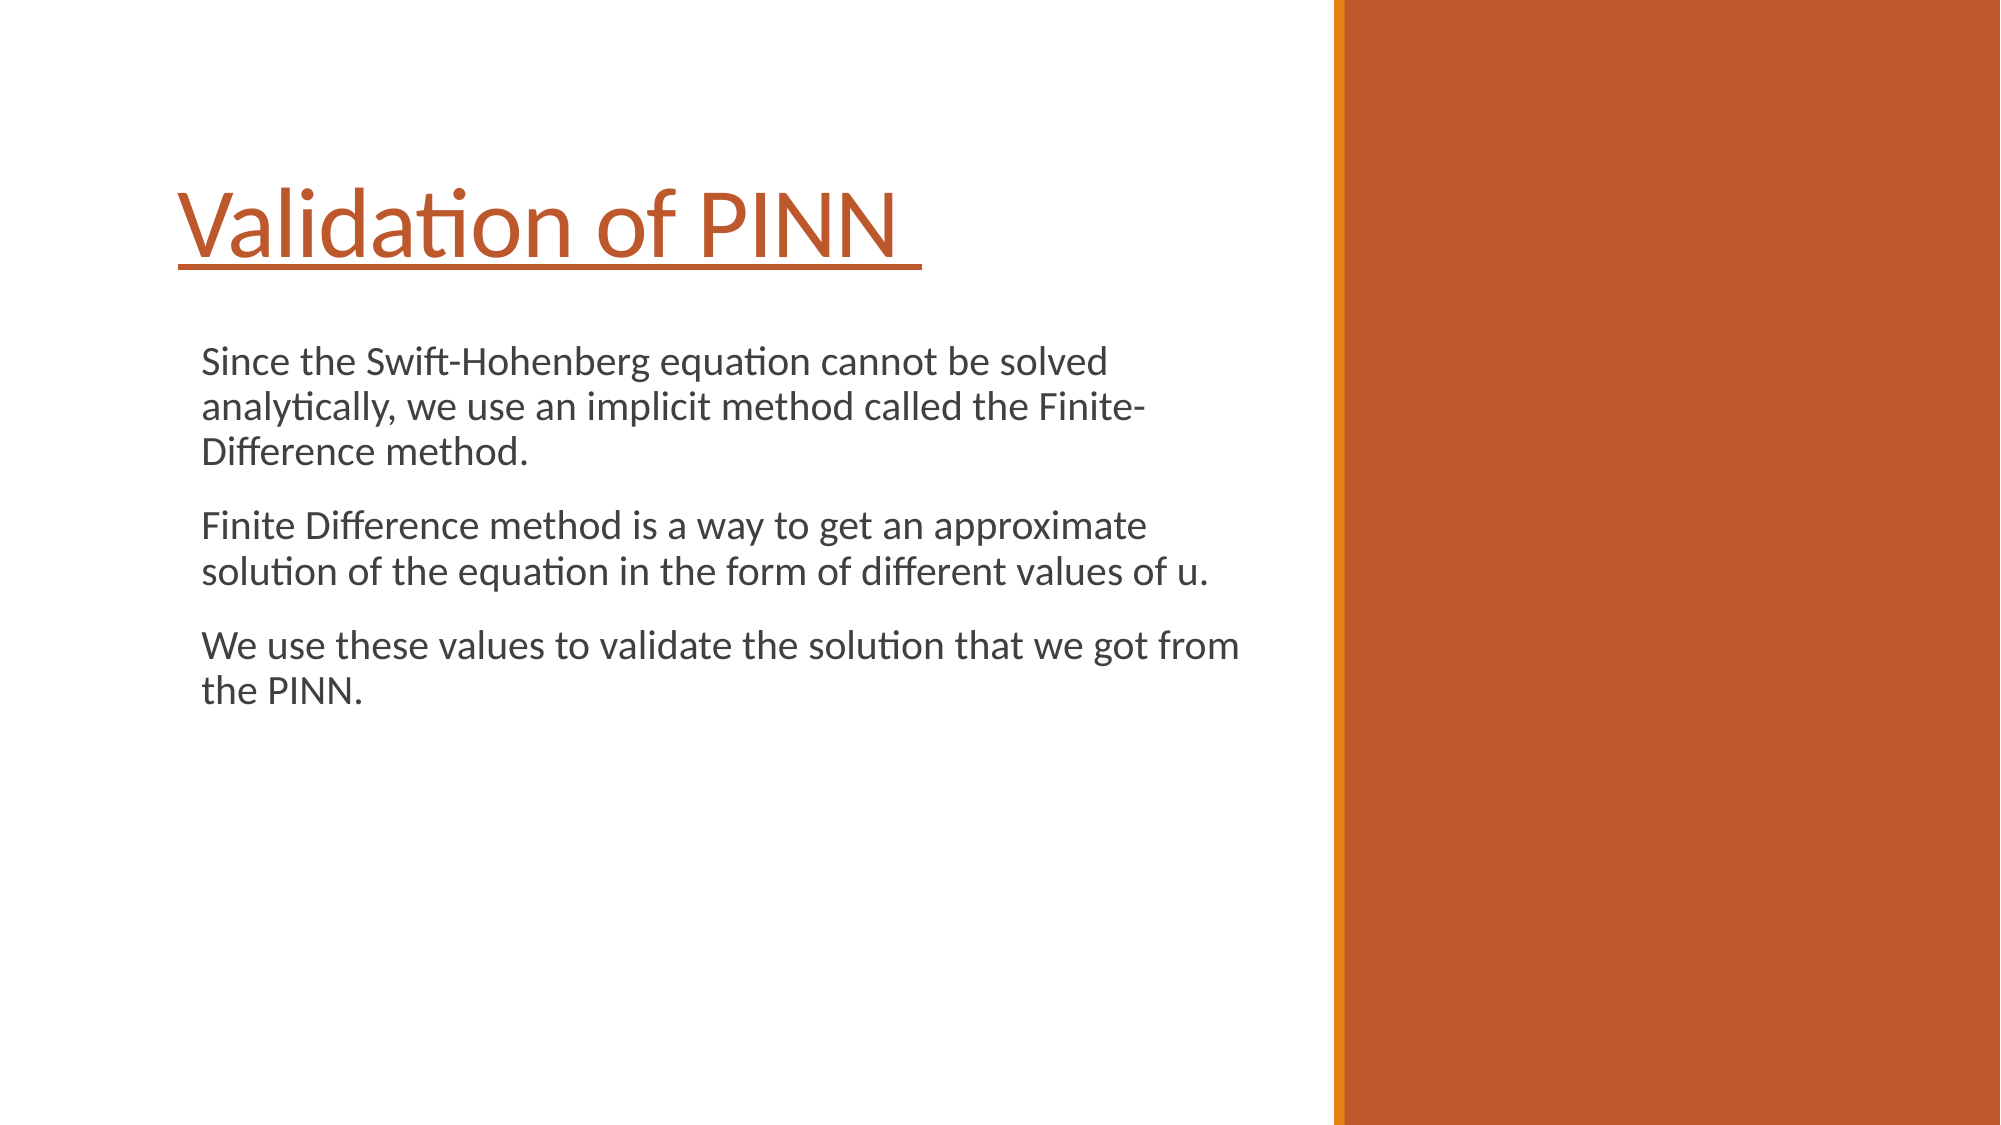

# Validation of PINN
Since the Swift-Hohenberg equation cannot be solved analytically, we use an implicit method called the Finite-Difference method.
Finite Difference method is a way to get an approximate solution of the equation in the form of different values of u.
We use these values to validate the solution that we got from the PINN.